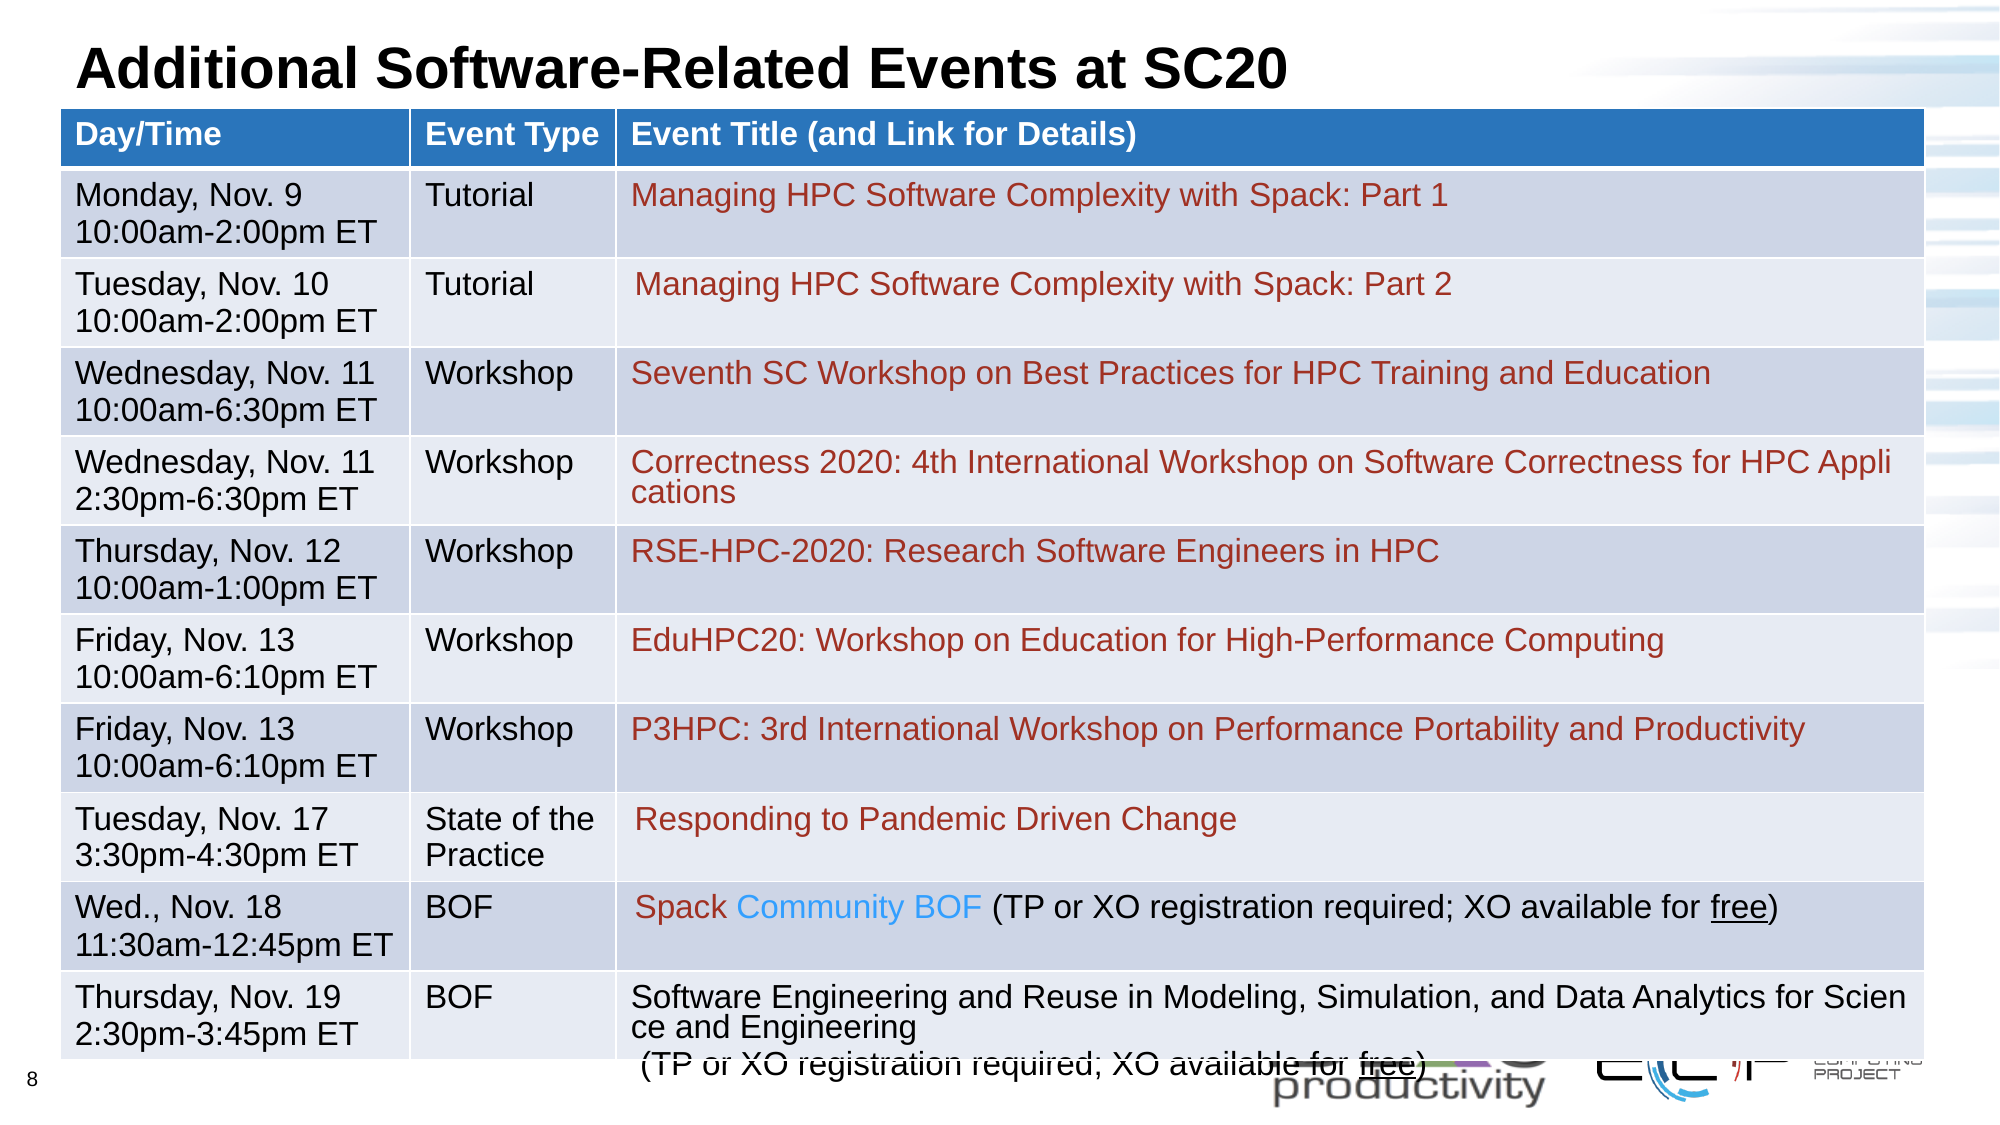

# Additional Software-Related Events at SC20
| Day/Time | Event Type | Event Title (and Link for Details) |
| --- | --- | --- |
| Monday, Nov. 9 10:00am-2:00pm ET | Tutorial | Managing HPC Software Complexity with Spack: Part 1 |
| Tuesday, Nov. 10 10:00am-2:00pm ET | Tutorial | Managing HPC Software Complexity with Spack: Part 2 |
| Wednesday, Nov. 11 10:00am-6:30pm ET | Workshop | Seventh SC Workshop on Best Practices for HPC Training and Education |
| Wednesday, Nov. 11 2:30pm-6:30pm ET | Workshop | Correctness 2020: 4th International Workshop on Software Correctness for HPC Applications |
| Thursday, Nov. 12 10:00am-1:00pm ET | Workshop | RSE-HPC-2020: Research Software Engineers in HPC |
| Friday, Nov. 13 10:00am-6:10pm ET | Workshop | EduHPC20: Workshop on Education for High-Performance Computing |
| Friday, Nov. 13 10:00am-6:10pm ET | Workshop | P3HPC: 3rd International Workshop on Performance Portability and Productivity |
| Tuesday, Nov. 17 3:30pm-4:30pm ET | State of the Practice | Responding to Pandemic Driven Change |
| Wed., Nov. 18 11:30am-12:45pm ET | BOF | Spack Community BOF (TP or XO registration required; XO available for free) |
| Thursday, Nov. 19 2:30pm-3:45pm ET | BOF | Software Engineering and Reuse in Modeling, Simulation, and Data Analytics for Science and Engineering (TP or XO registration required; XO available for free) |